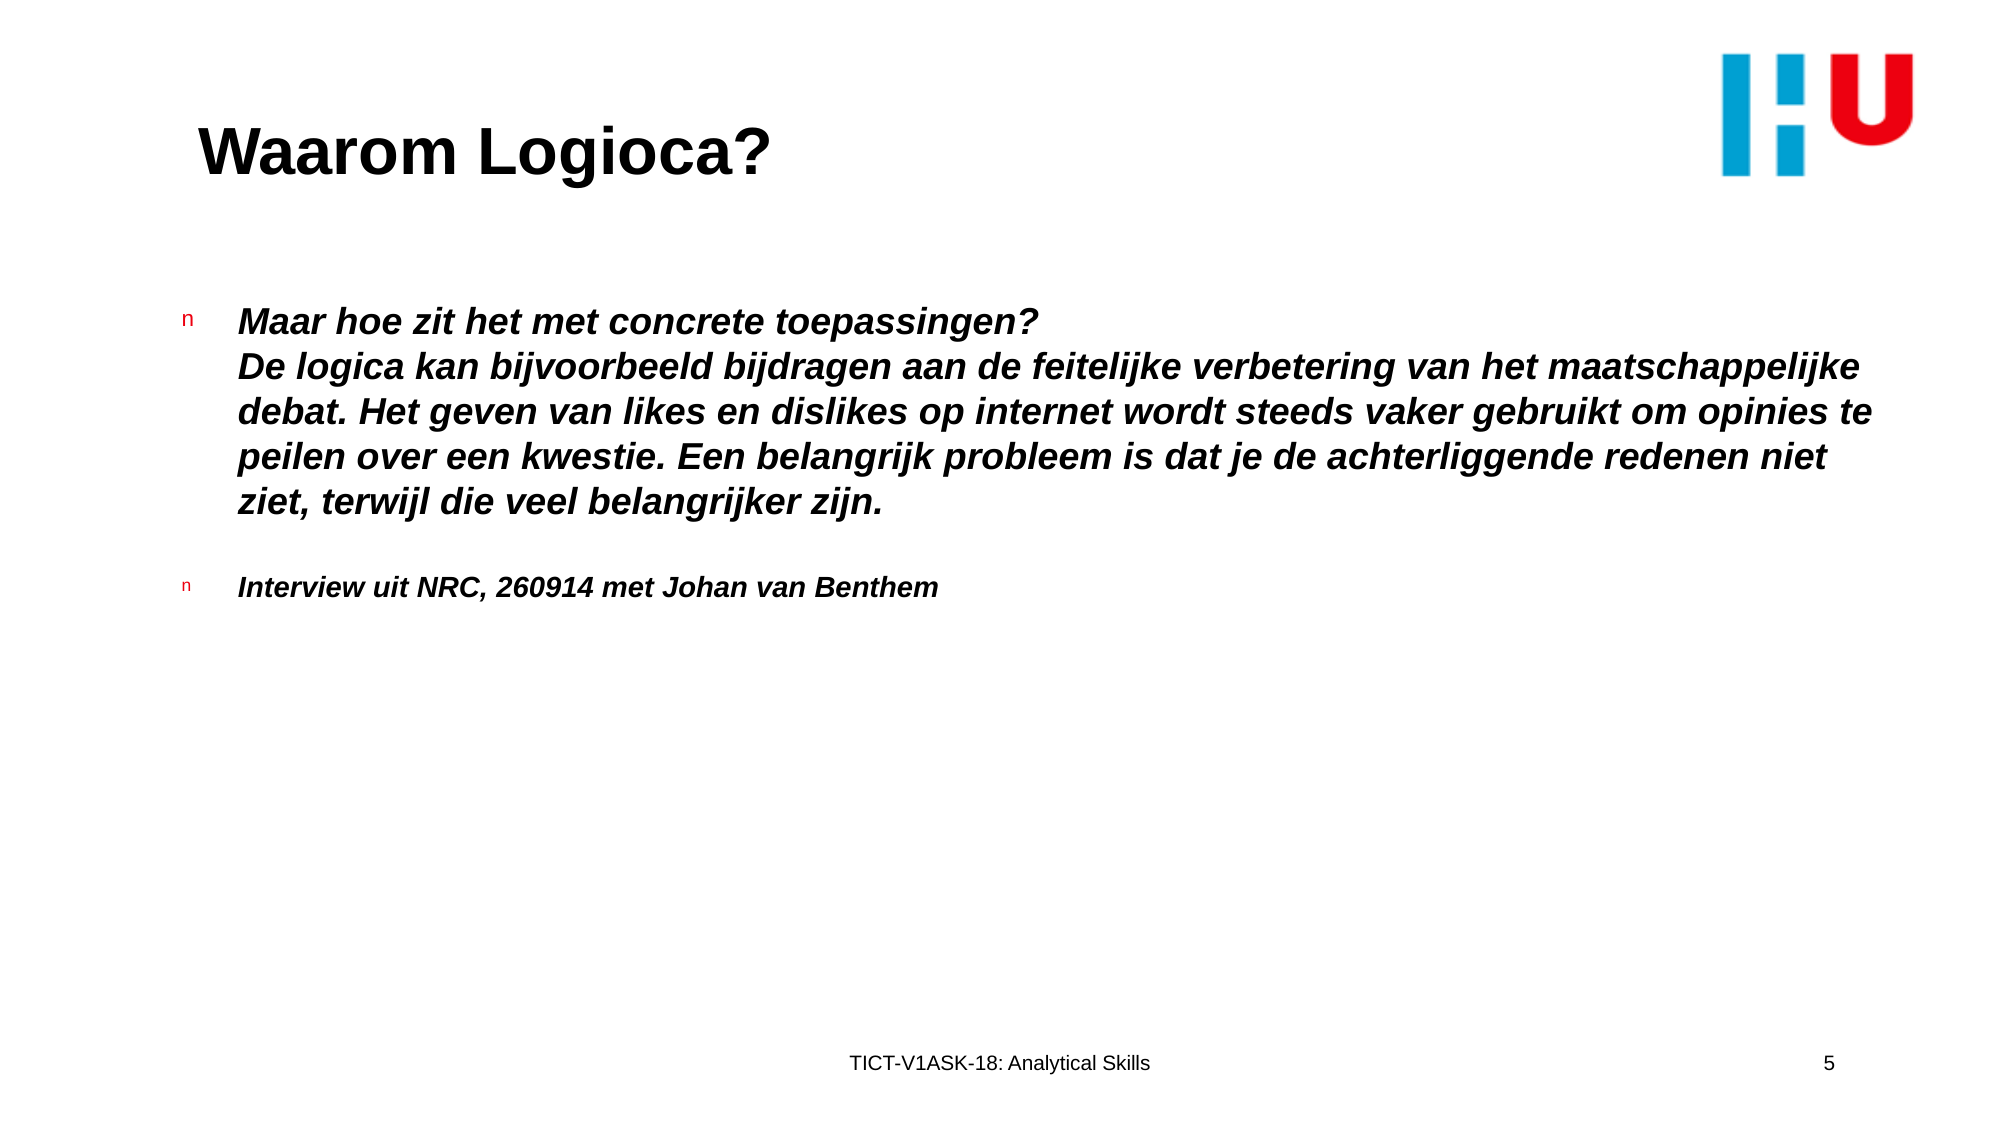

# Waarom Logioca?
Maar hoe zit het met concrete toepassingen?
De logica kan bijvoorbeeld bijdragen aan de feitelijke verbetering van het maatschappelijke debat. Het geven van likes en dislikes op internet wordt steeds vaker gebruikt om opinies te peilen over een kwestie. Een belangrijk probleem is dat je de achterliggende redenen niet ziet, terwijl die veel belangrijker zijn.

Interview uit NRC, 260914 met Johan van Benthem
TICT-V1ASK-18: Analytical Skills
5